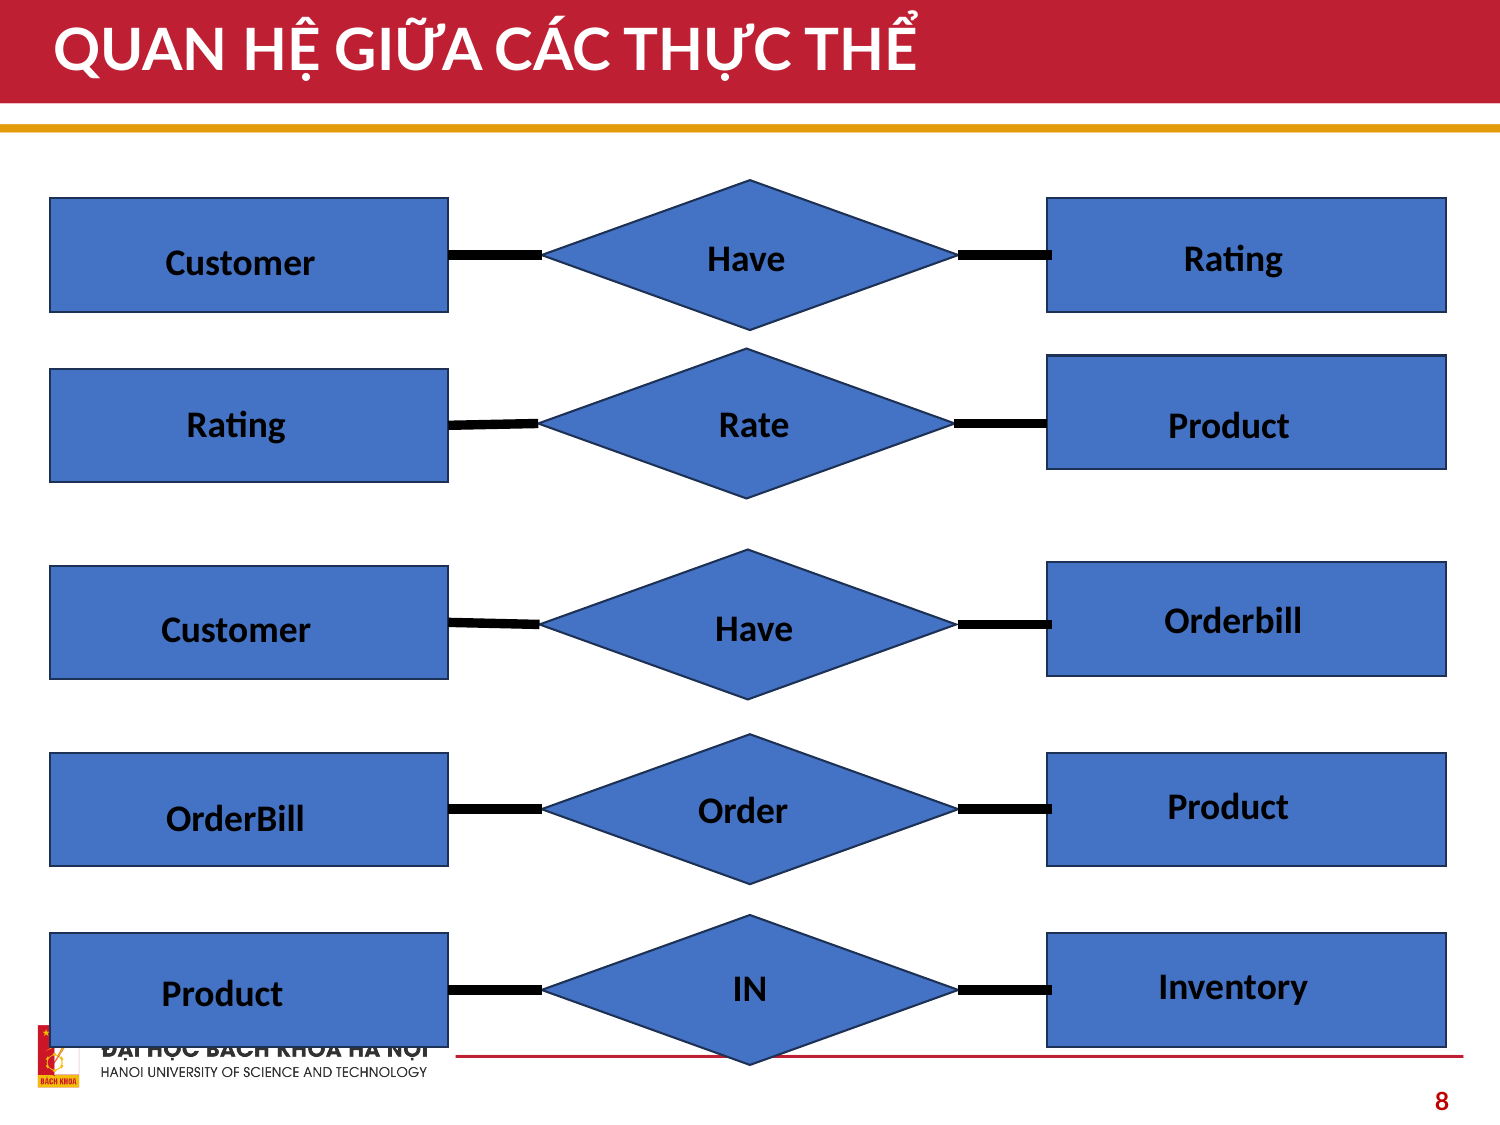

# QUAN HỆ GIỮA CÁC THỰC THỂ

Have
Rating
Customer

Rating
Rate
Product

Orderbill
Have
Customer

Product
Order
OrderBill

Inventory
IN
Product
8